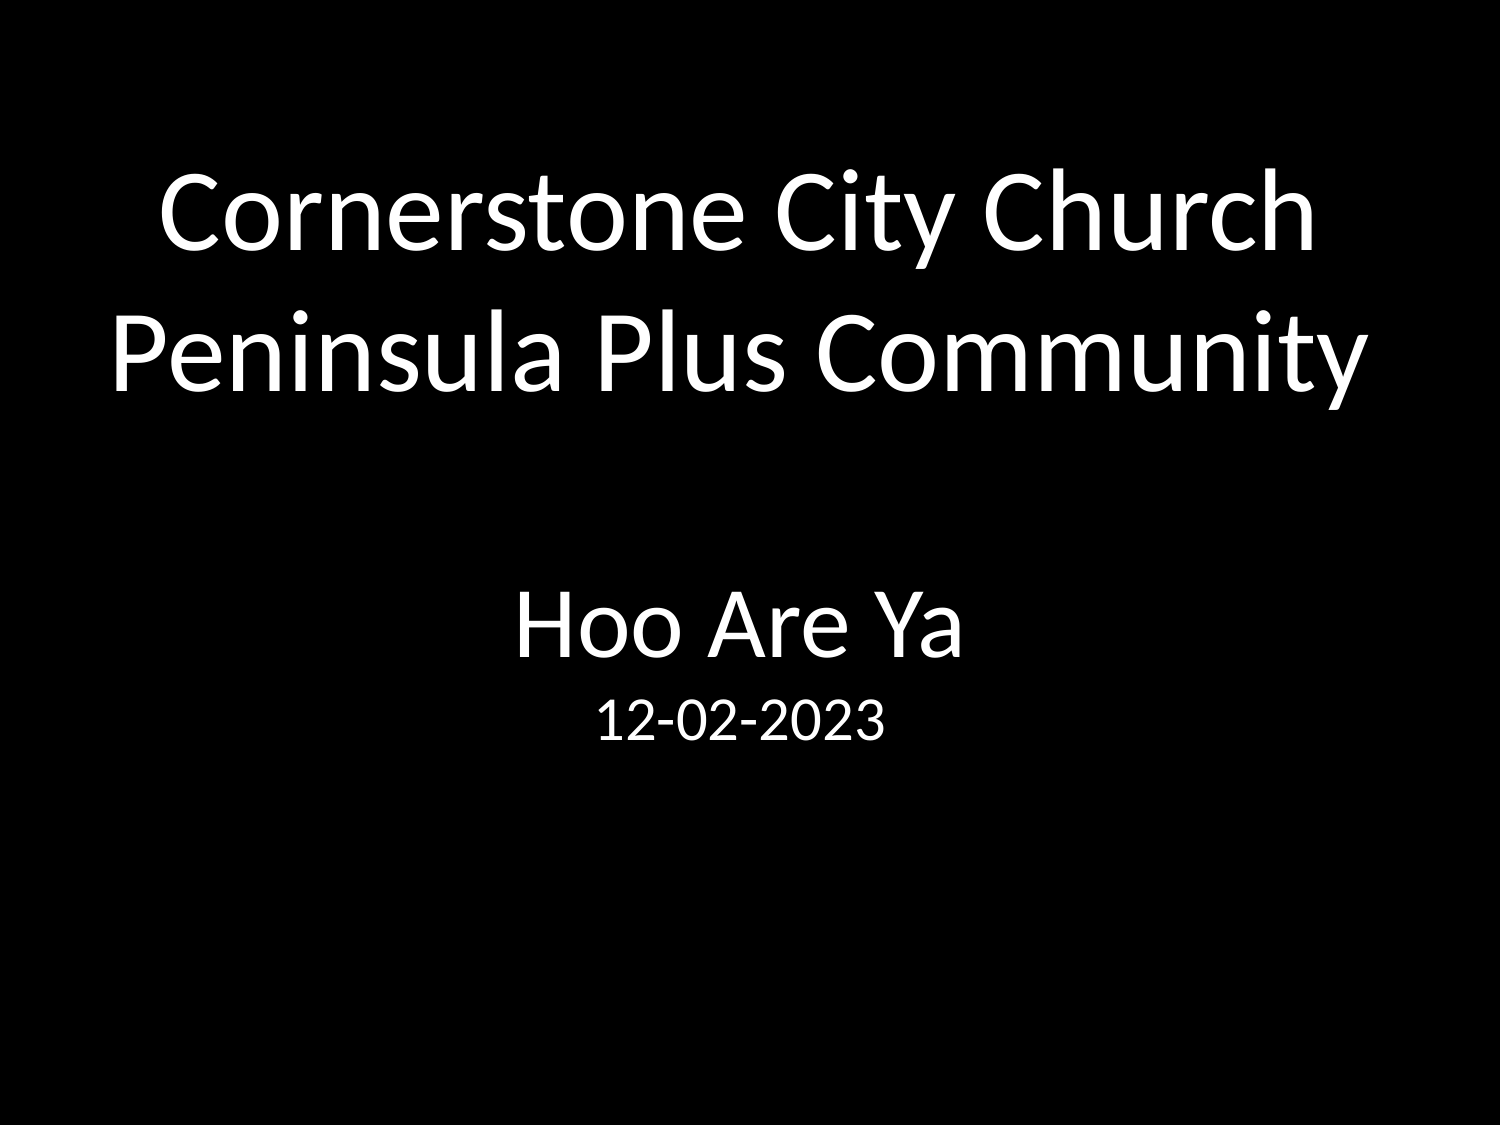

Cornerstone City Church
Peninsula Plus Community
Hoo Are Ya
12-02-2023